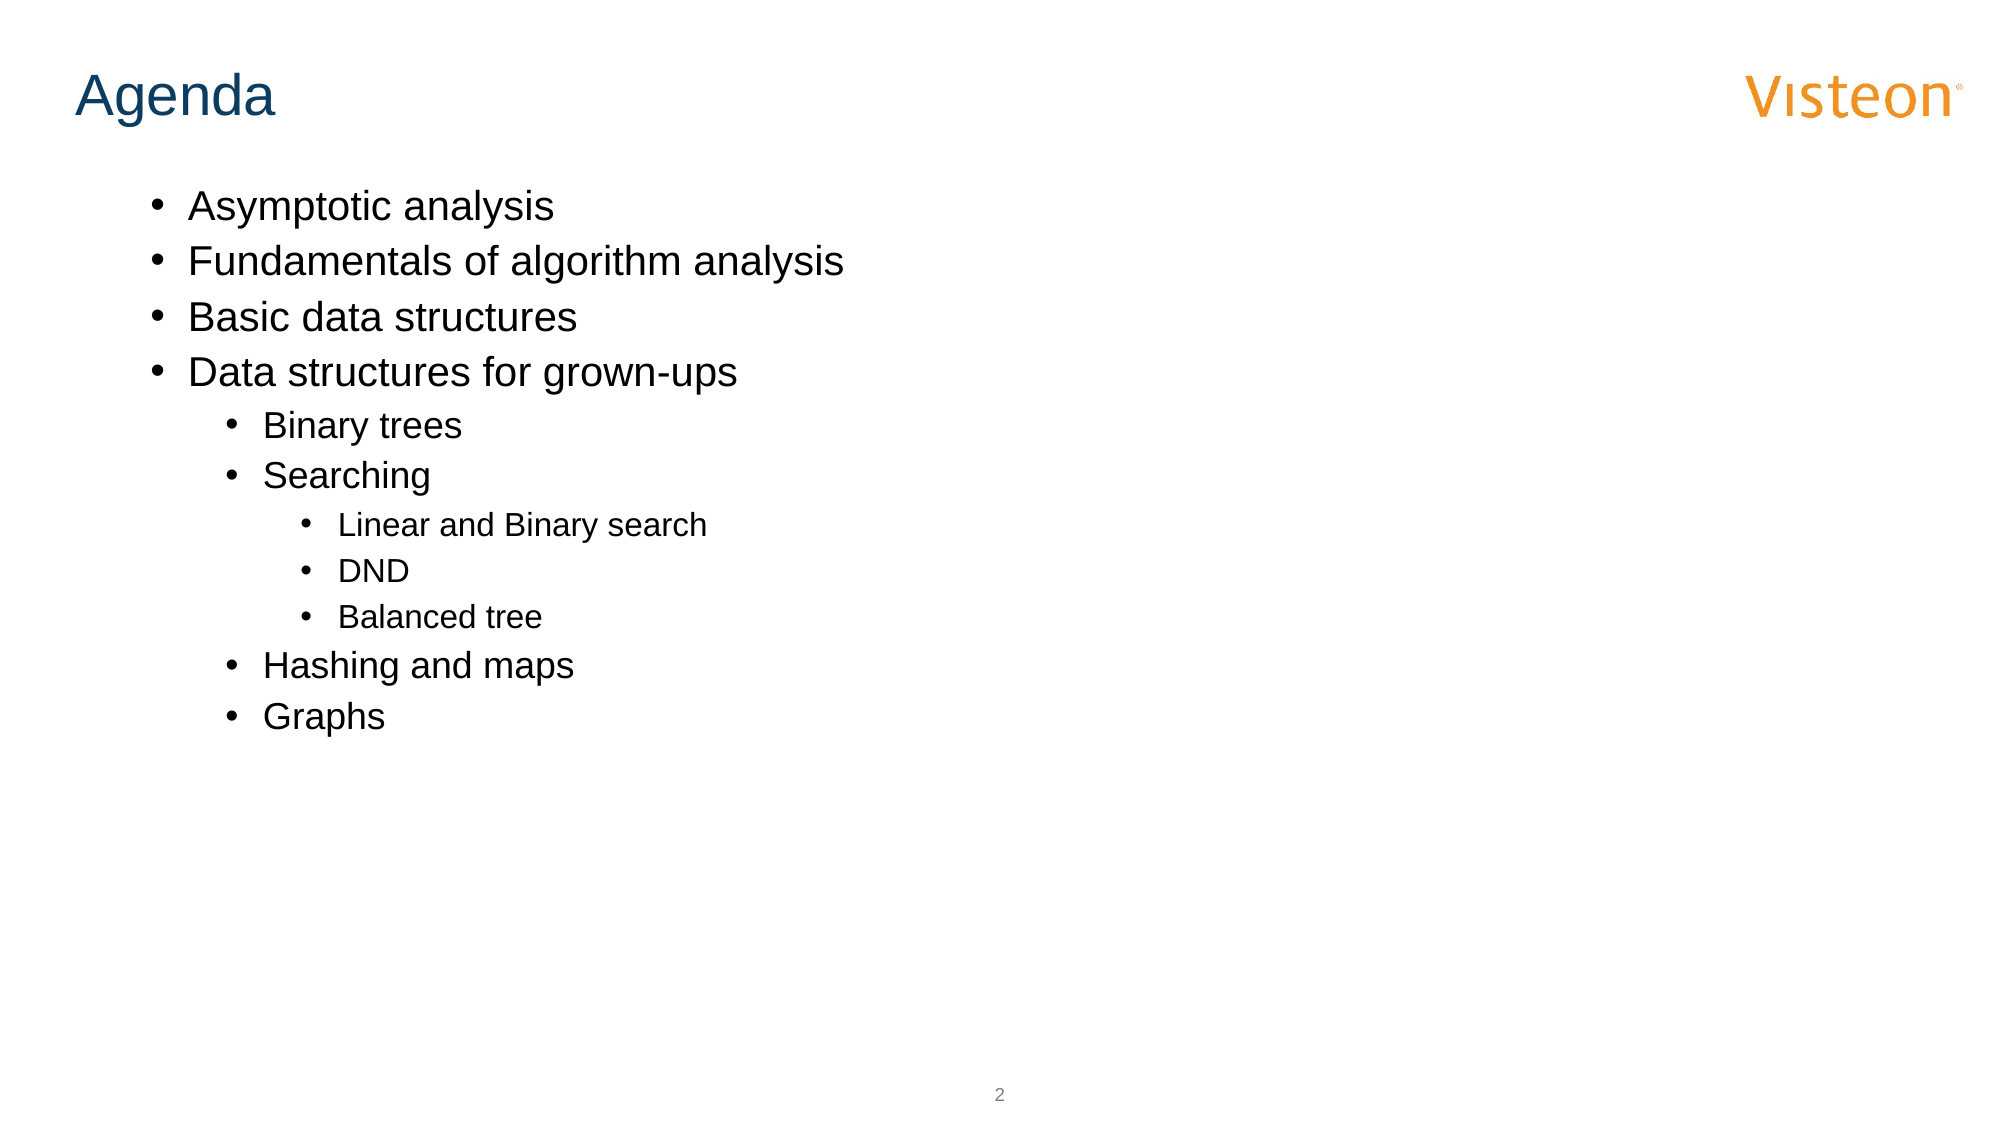

# Agenda
Asymptotic analysis
Fundamentals of algorithm analysis
Basic data structures
Data structures for grown-ups
Binary trees
Searching
Linear and Binary search
DND
Balanced tree
Hashing and maps
Graphs

2